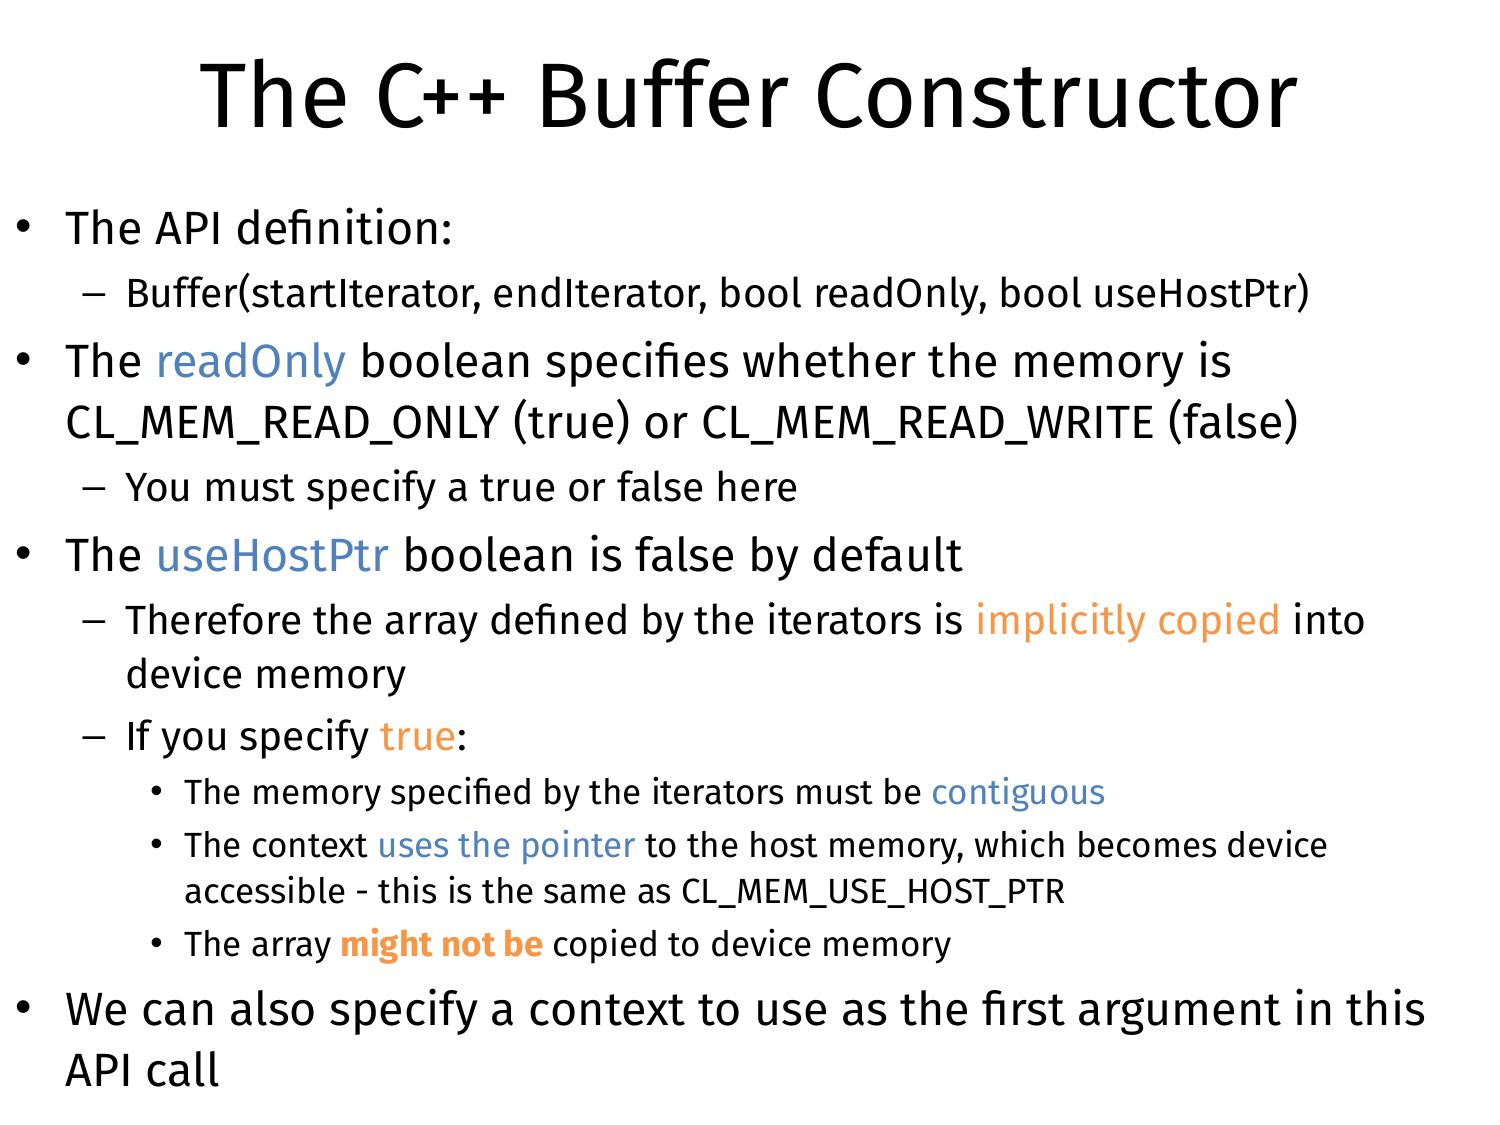

# The C++ Buffer Constructor
The API definition:
Buffer(startIterator, endIterator, bool readOnly, bool useHostPtr)
The readOnly boolean specifies whether the memory is CL_MEM_READ_ONLY (true) or CL_MEM_READ_WRITE (false)
You must specify a true or false here
The useHostPtr boolean is false by default
Therefore the array defined by the iterators is implicitly copied into device memory
If you specify true:
The memory specified by the iterators must be contiguous
The context uses the pointer to the host memory, which becomes device accessible - this is the same as CL_MEM_USE_HOST_PTR
The array might not be copied to device memory
We can also specify a context to use as the first argument in this API call